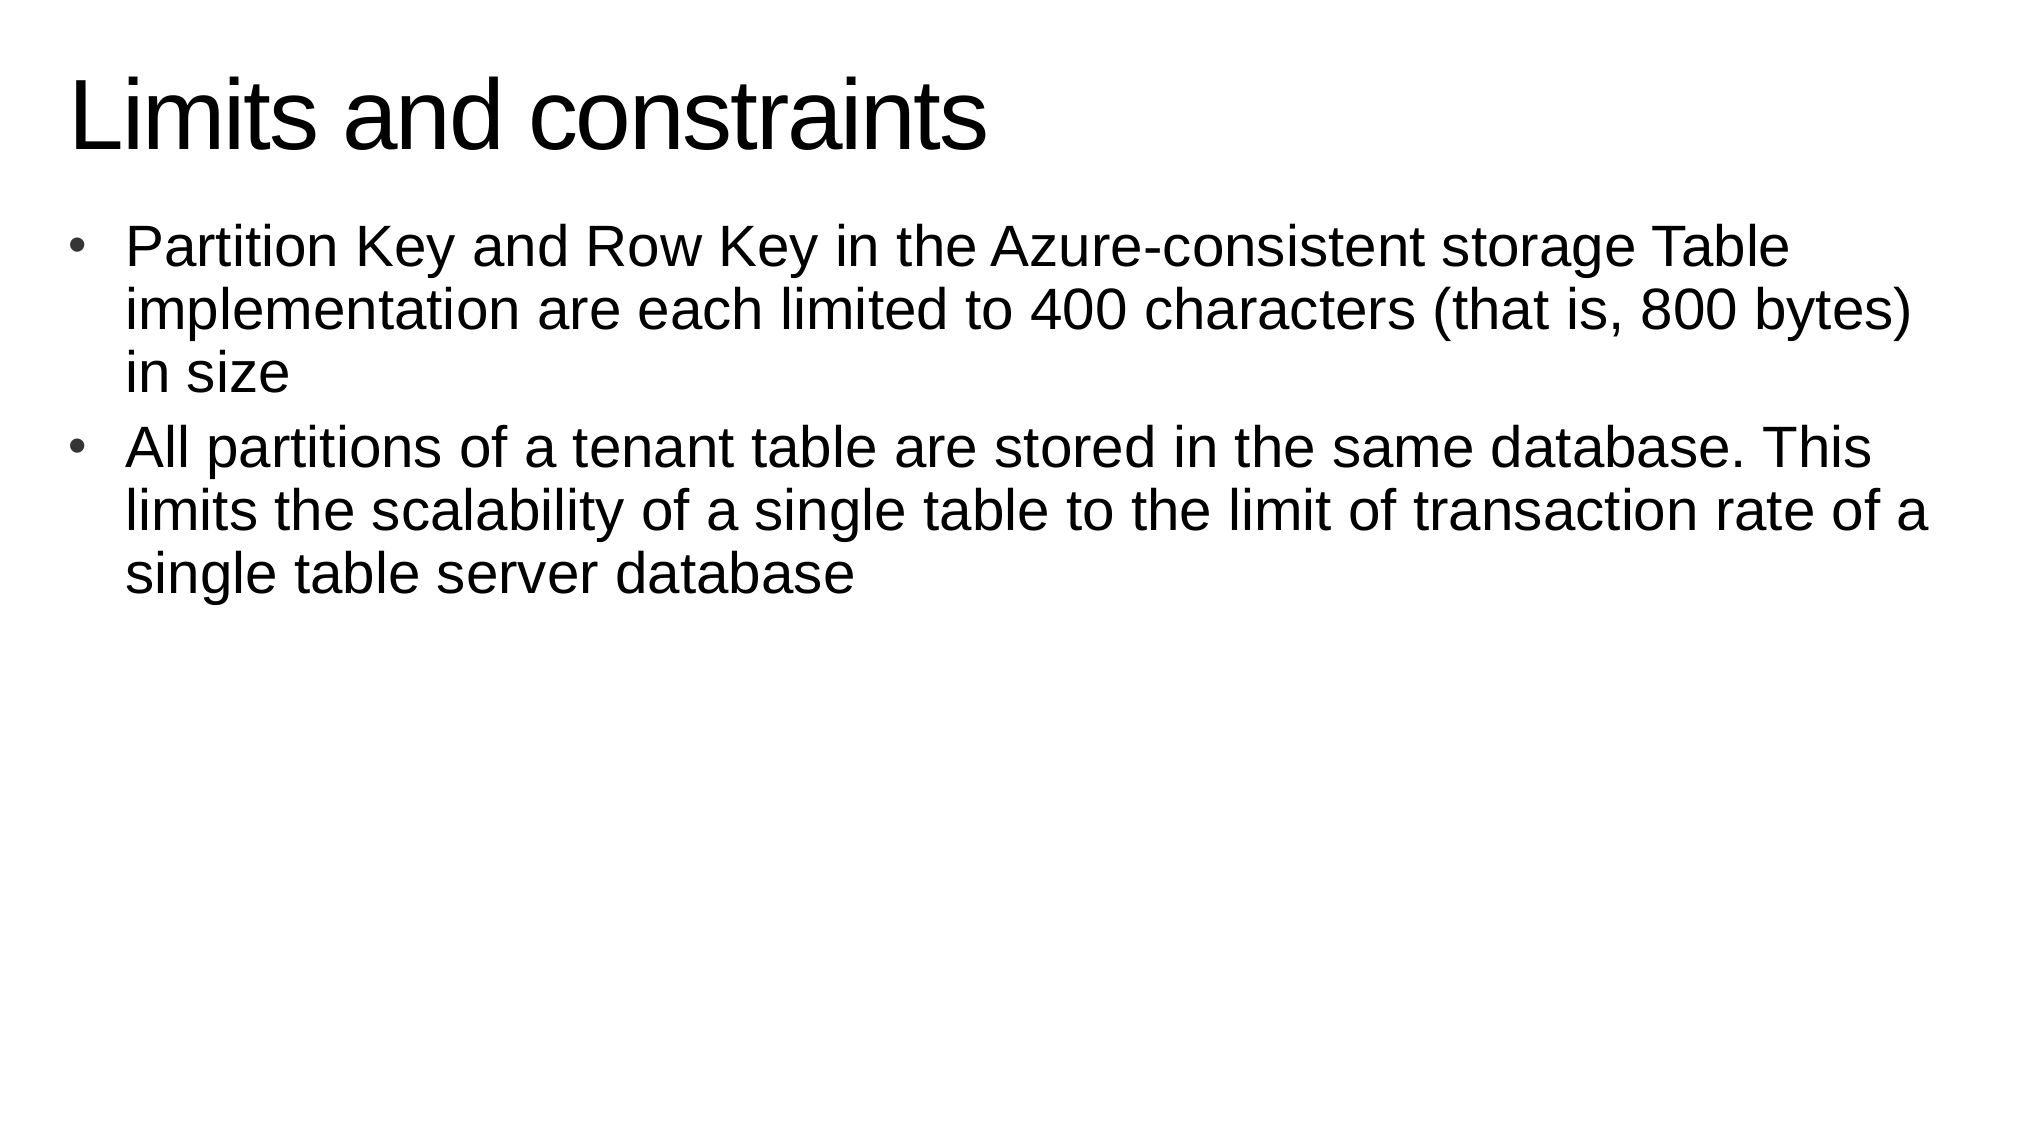

# Limits and constraints
Partition Key and Row Key in the Azure-consistent storage Table implementation are each limited to 400 characters (that is, 800 bytes) in size
All partitions of a tenant table are stored in the same database. This limits the scalability of a single table to the limit of transaction rate of a single table server database